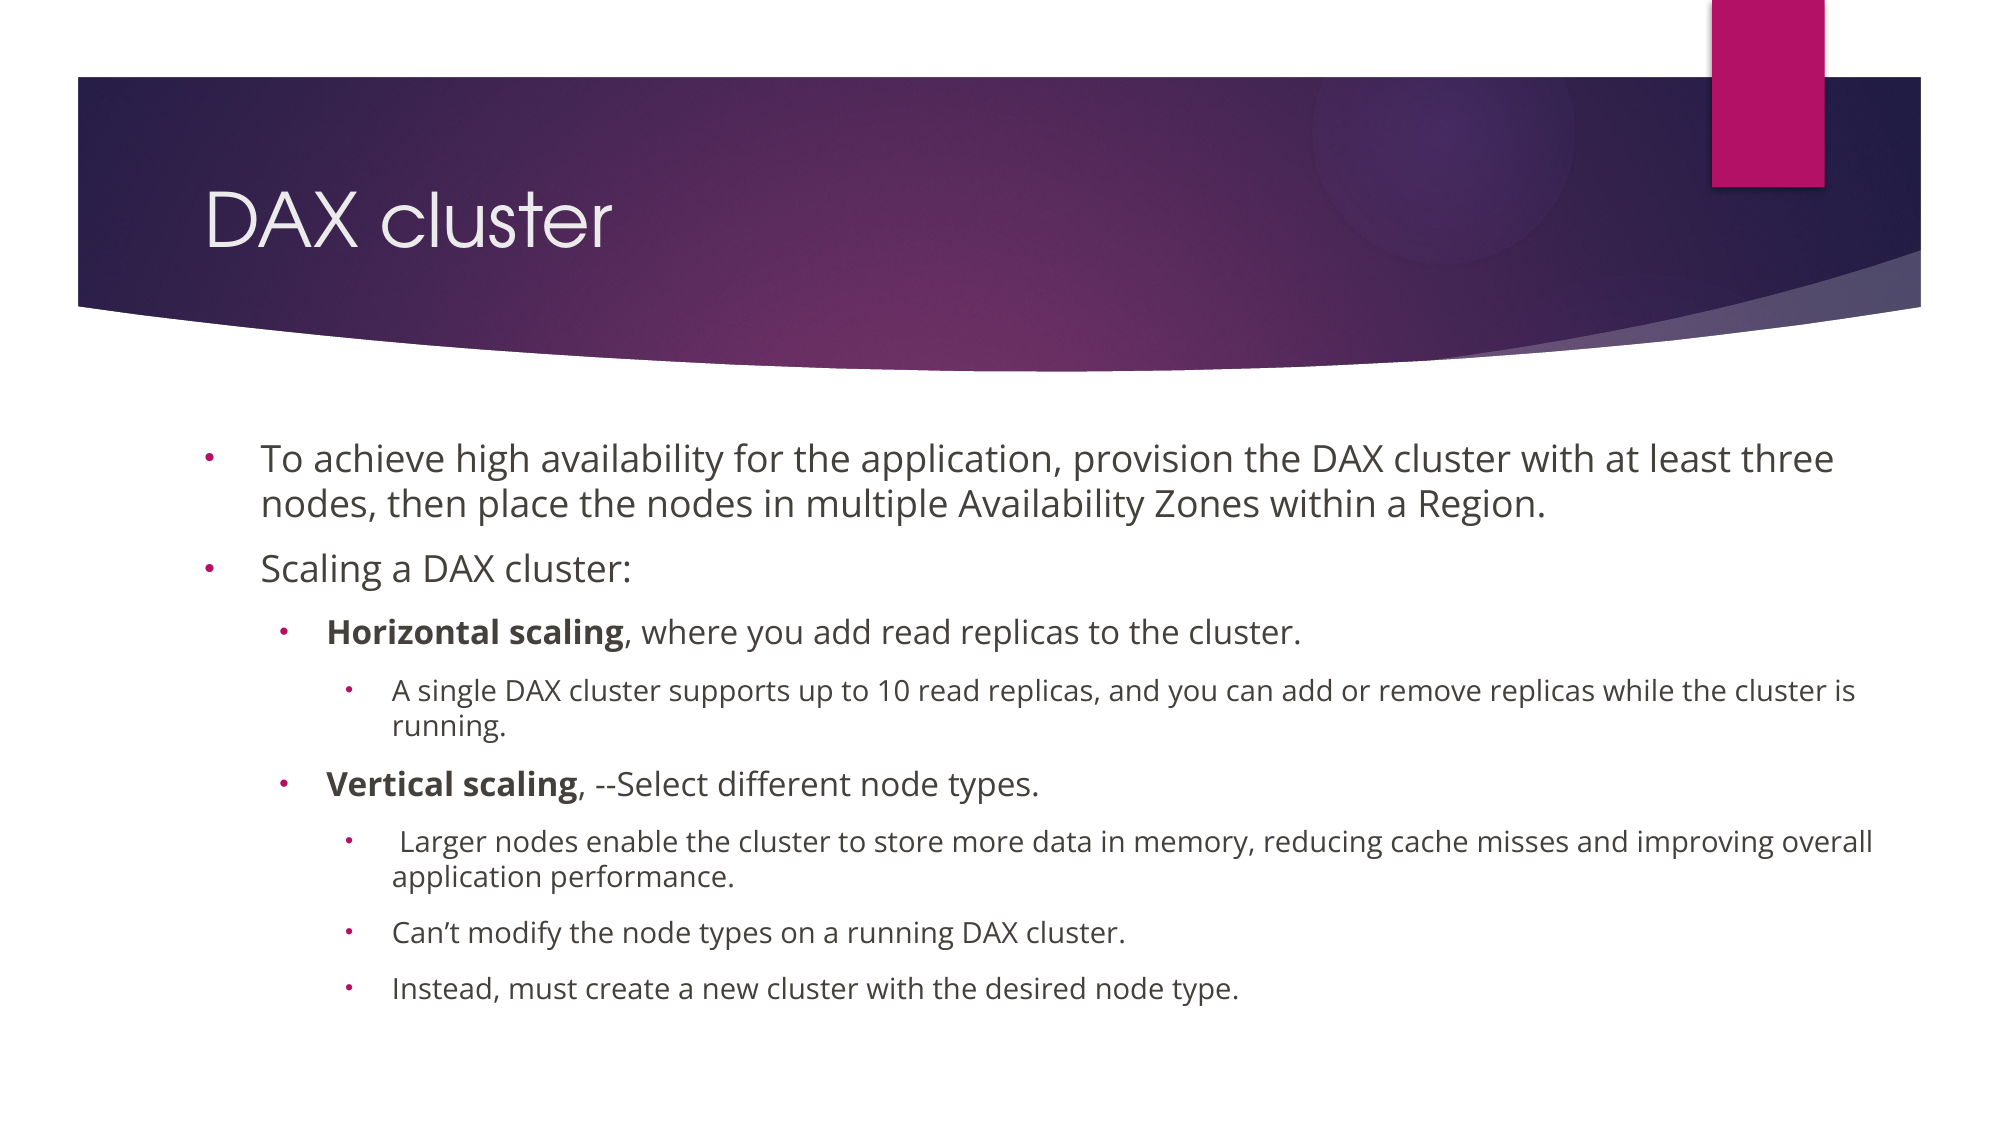

# DAX cluster
To achieve high availability for the application, provision the DAX cluster with at least three nodes, then place the nodes in multiple Availability Zones within a Region.
Scaling a DAX cluster:
Horizontal scaling, where you add read replicas to the cluster.
A single DAX cluster supports up to 10 read replicas, and you can add or remove replicas while the cluster is running.
Vertical scaling, --Select different node types.
 Larger nodes enable the cluster to store more data in memory, reducing cache misses and improving overall application performance.
Can’t modify the node types on a running DAX cluster.
Instead, must create a new cluster with the desired node type.